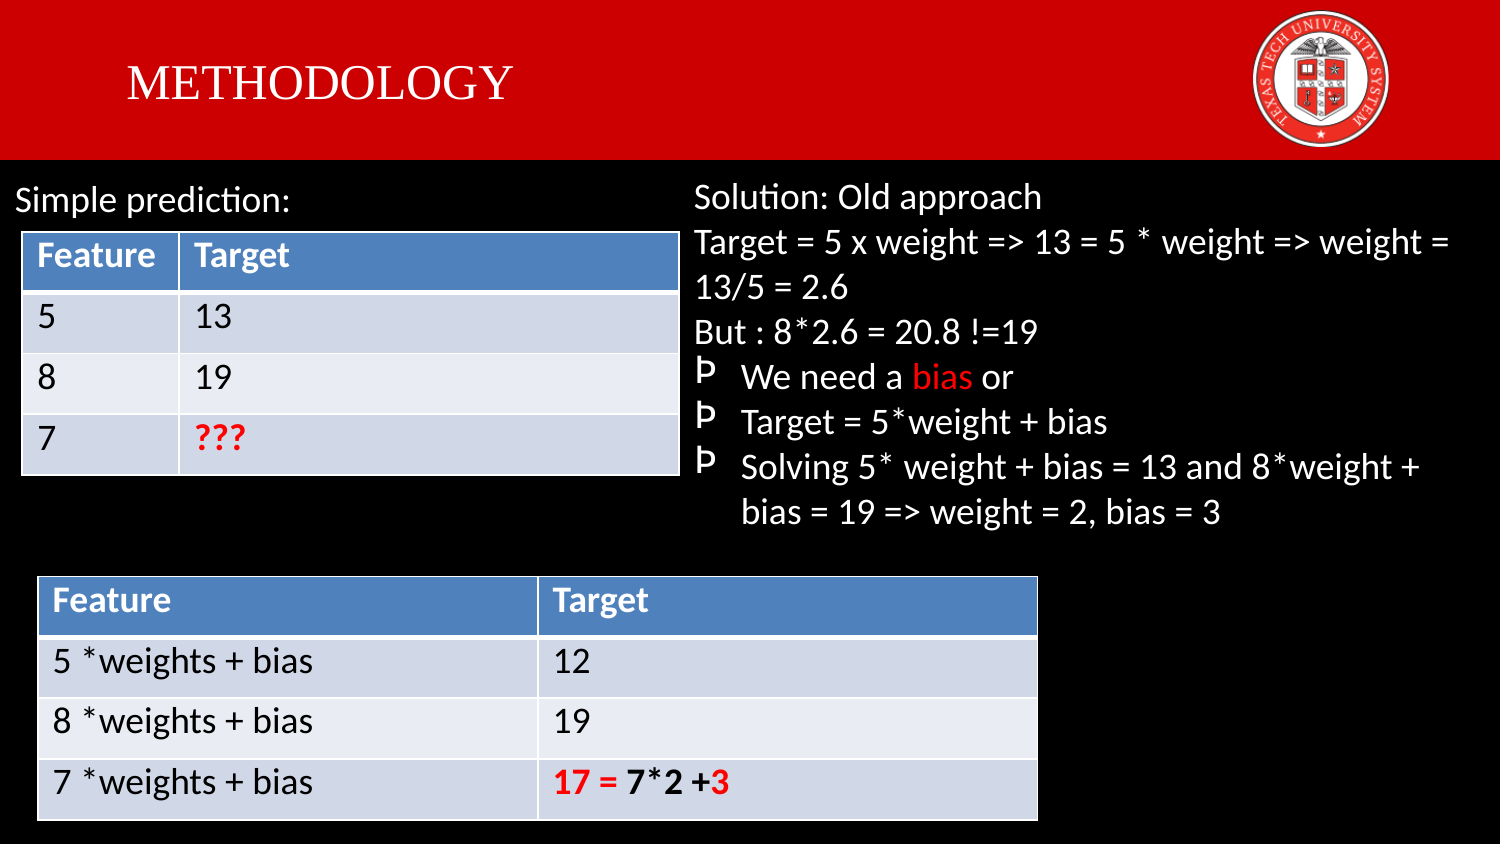

# METHODOLOGY
Solution: Old approach
Target = 5 x weight => 13 = 5 * weight => weight = 13/5 = 2.6
But : 8*2.6 = 20.8 !=19
We need a bias or
Target = 5*weight + bias
Solving 5* weight + bias = 13 and 8*weight + bias = 19 => weight = 2, bias = 3
Simple prediction:

| Feature | Target |
| --- | --- |
| 5 | 13 |
| 8 | 19 |
| 7 | ??? |
| Feature | Target |
| --- | --- |
| 5 \*weights + bias | 12 |
| 8 \*weights + bias | 19 |
| 7 \*weights + bias | 17 = 7\*2 +3 |